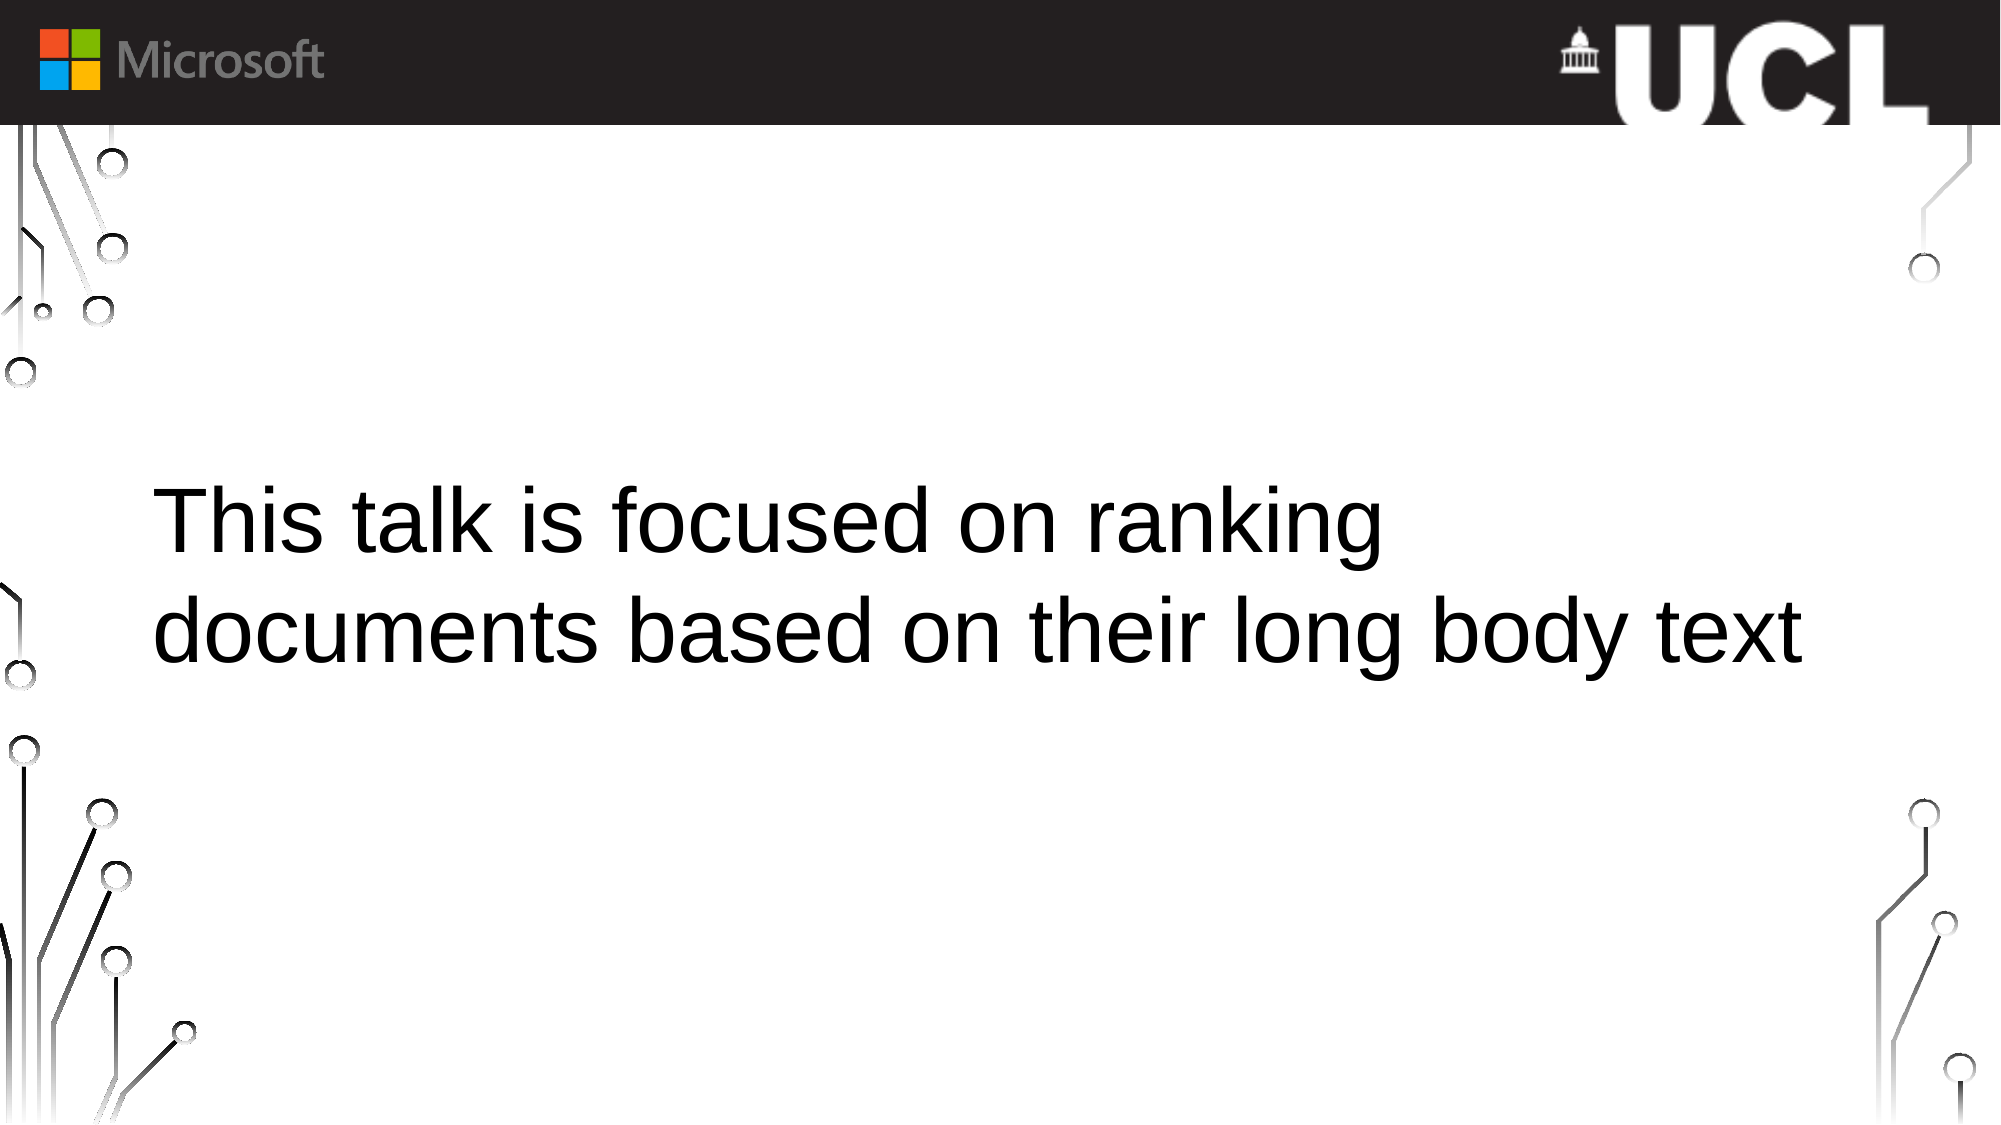

This talk is focused on ranking documents based on their long body text